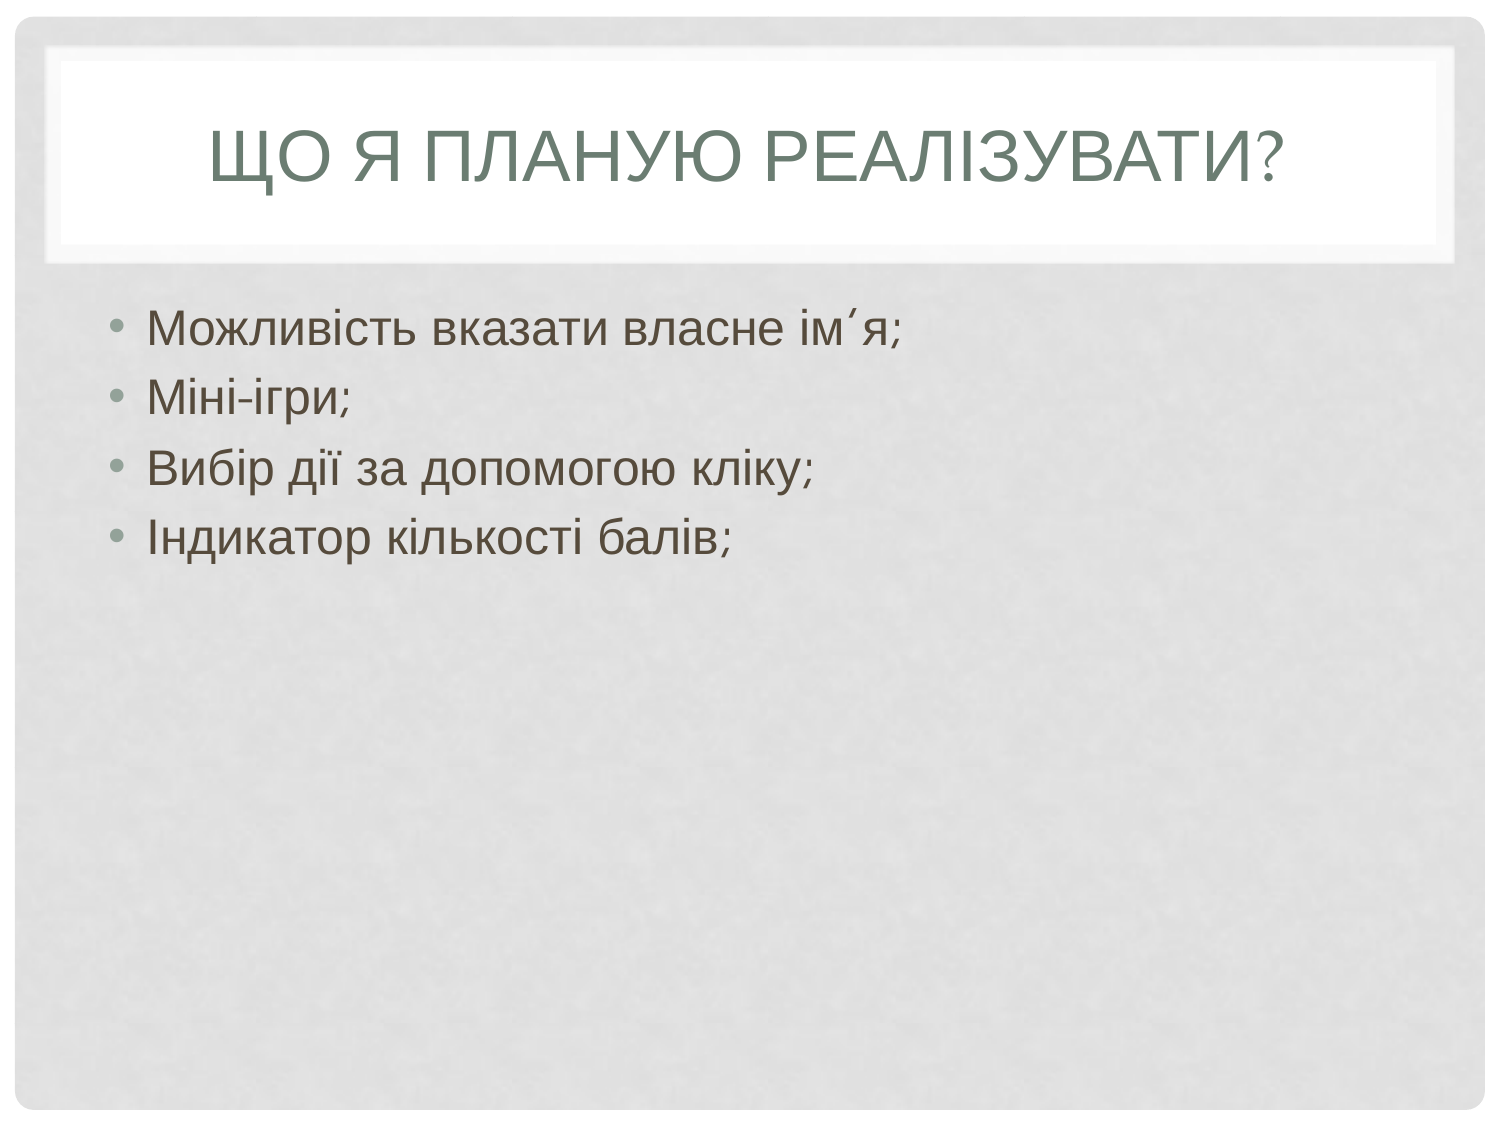

# Що я планую реалізувати?
Можливість вказати власне ім’я;
Міні-ігри;
Вибір дії за допомогою кліку;
Індикатор кількості балів;